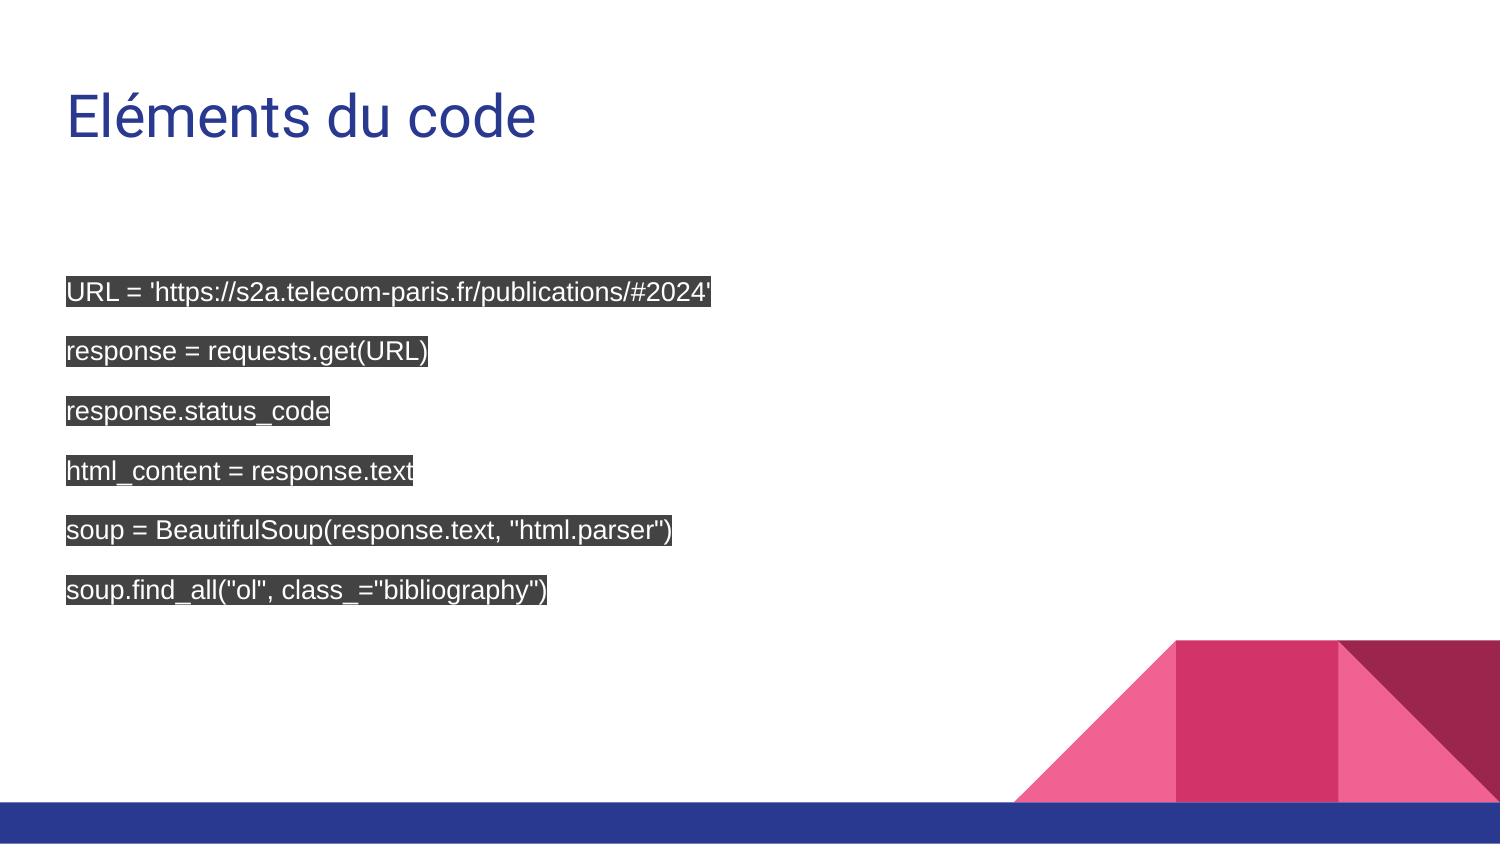

# Eléments du code

URL = 'https://s2a.telecom-paris.fr/publications/#2024'
response = requests.get(URL)
response.status_code
html_content = response.text
soup = BeautifulSoup(response.text, "html.parser")
soup.find_all("ol", class_="bibliography")